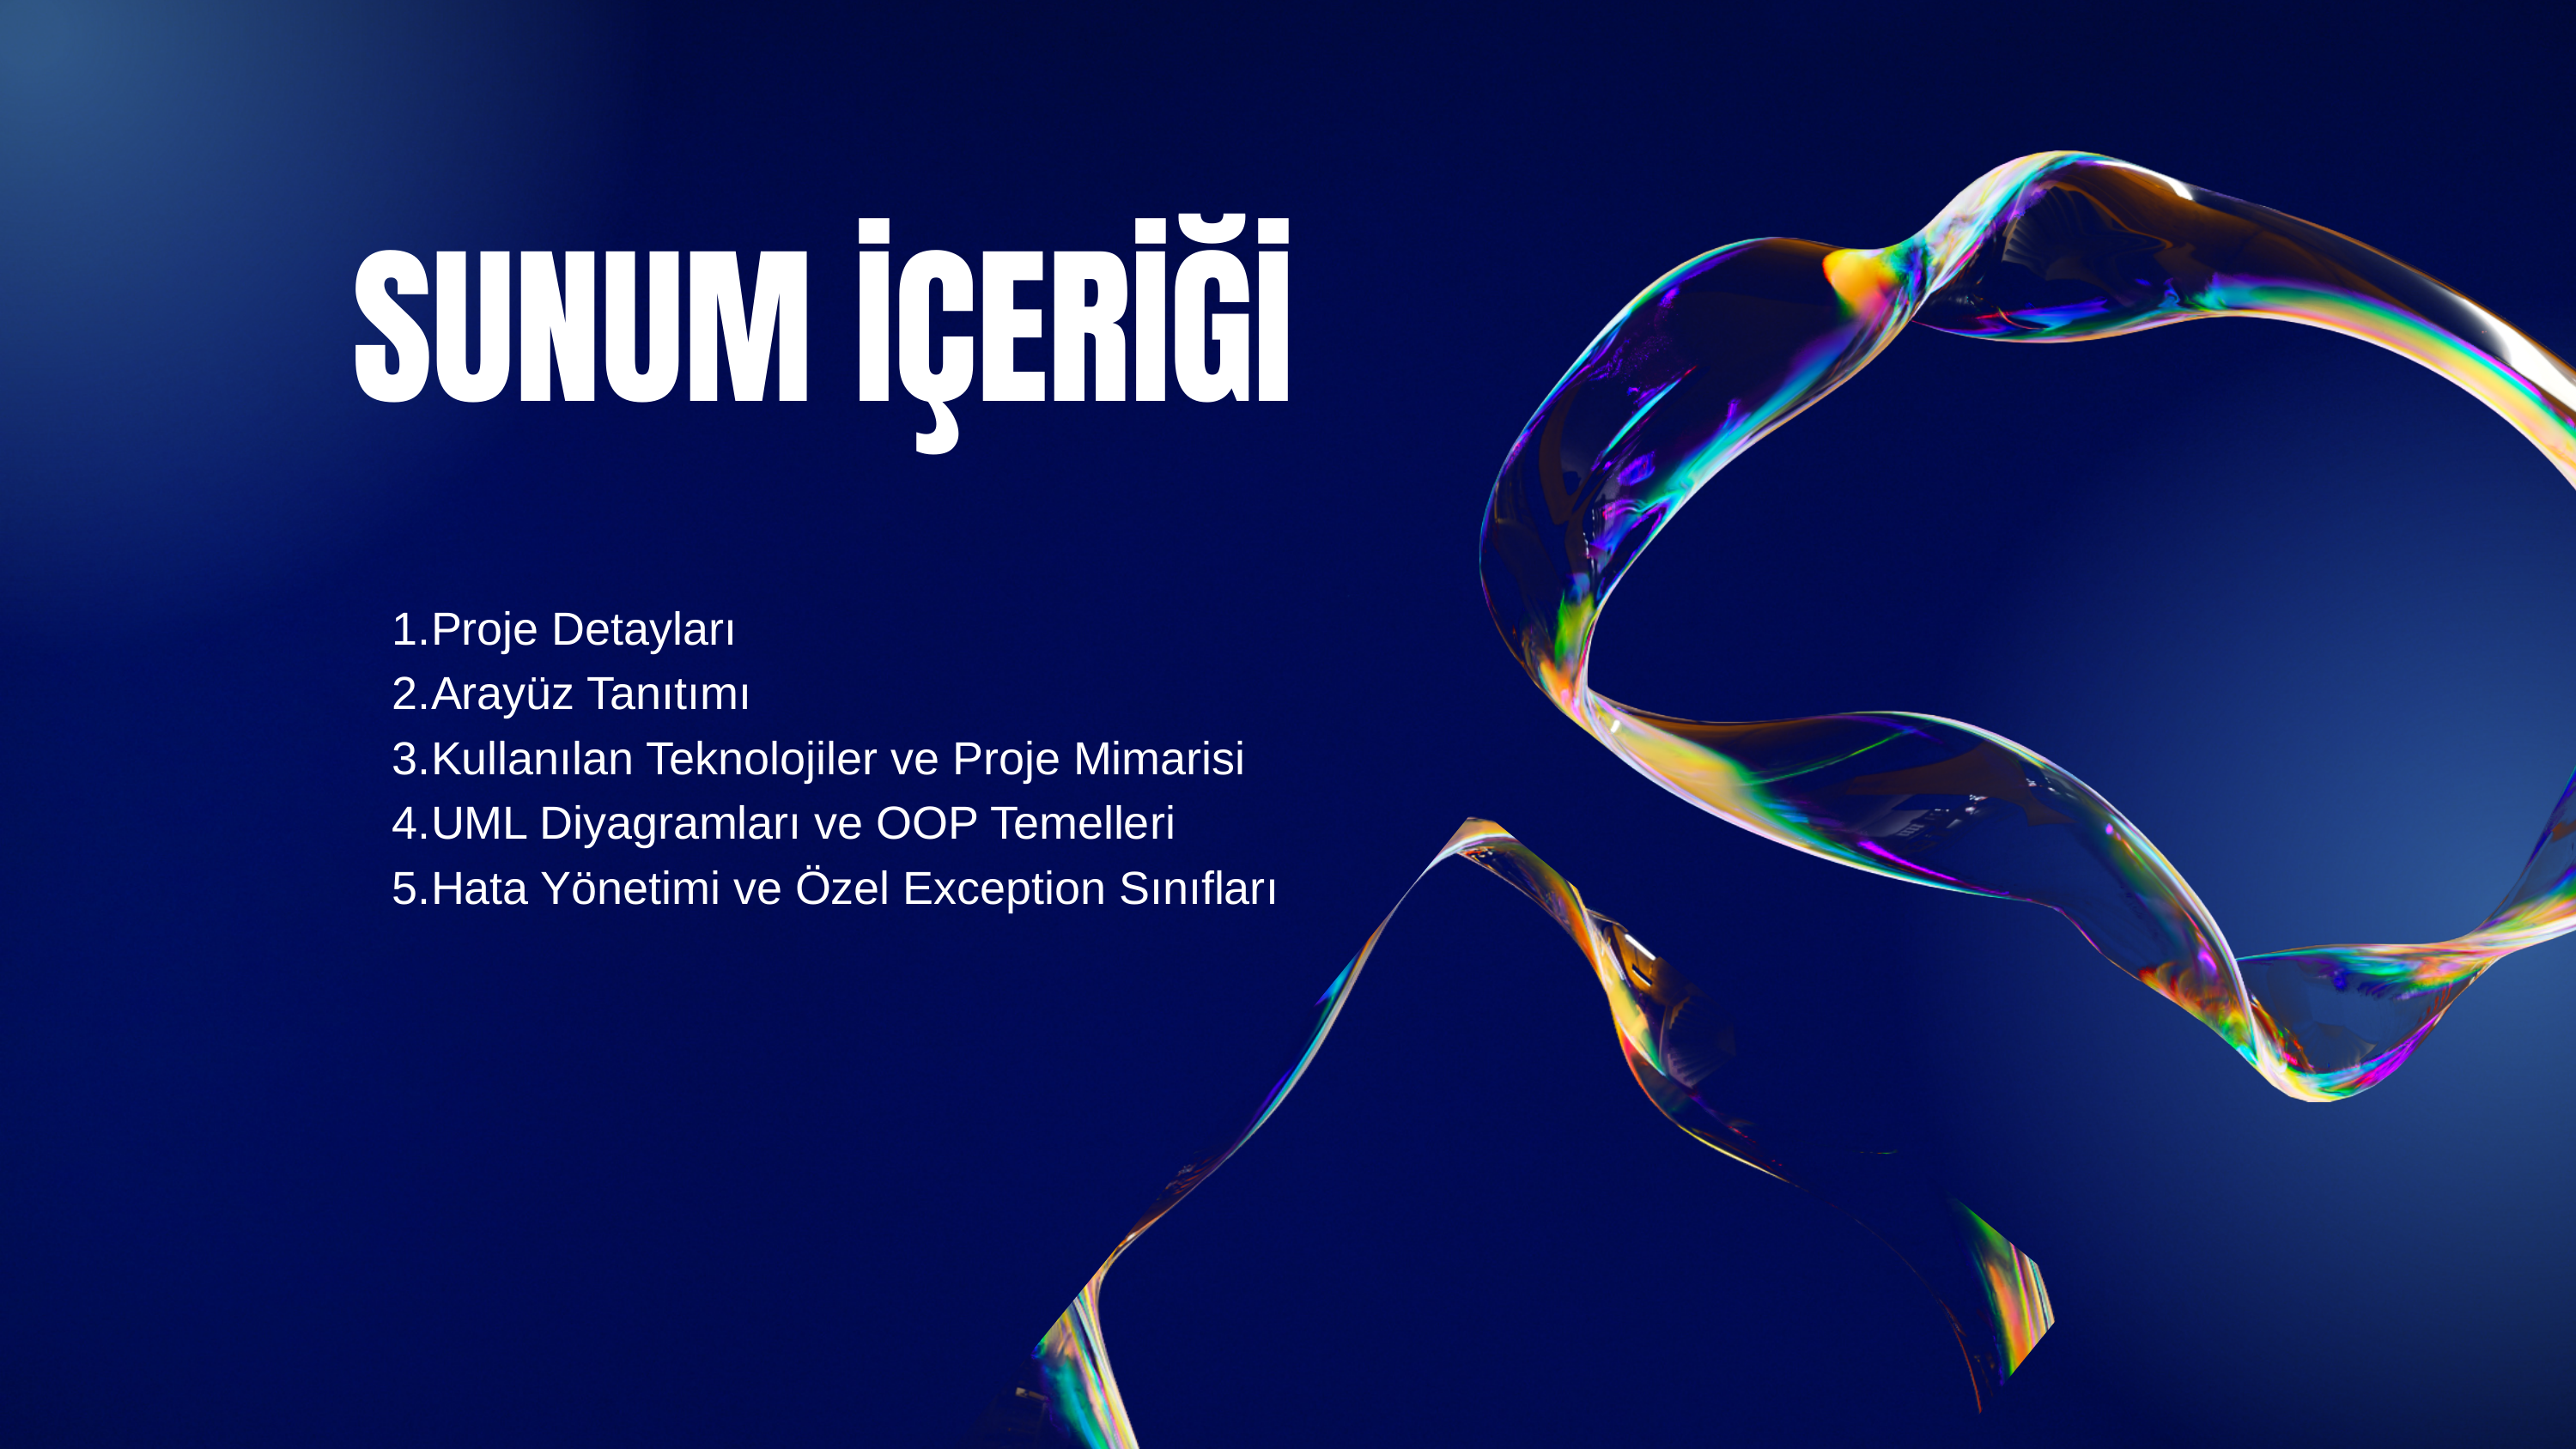

SUNUM İÇERİĞİ
Proje Detayları
Arayüz Tanıtımı
Kullanılan Teknolojiler ve Proje Mimarisi
UML Diyagramları ve OOP Temelleri
Hata Yönetimi ve Özel Exception Sınıfları